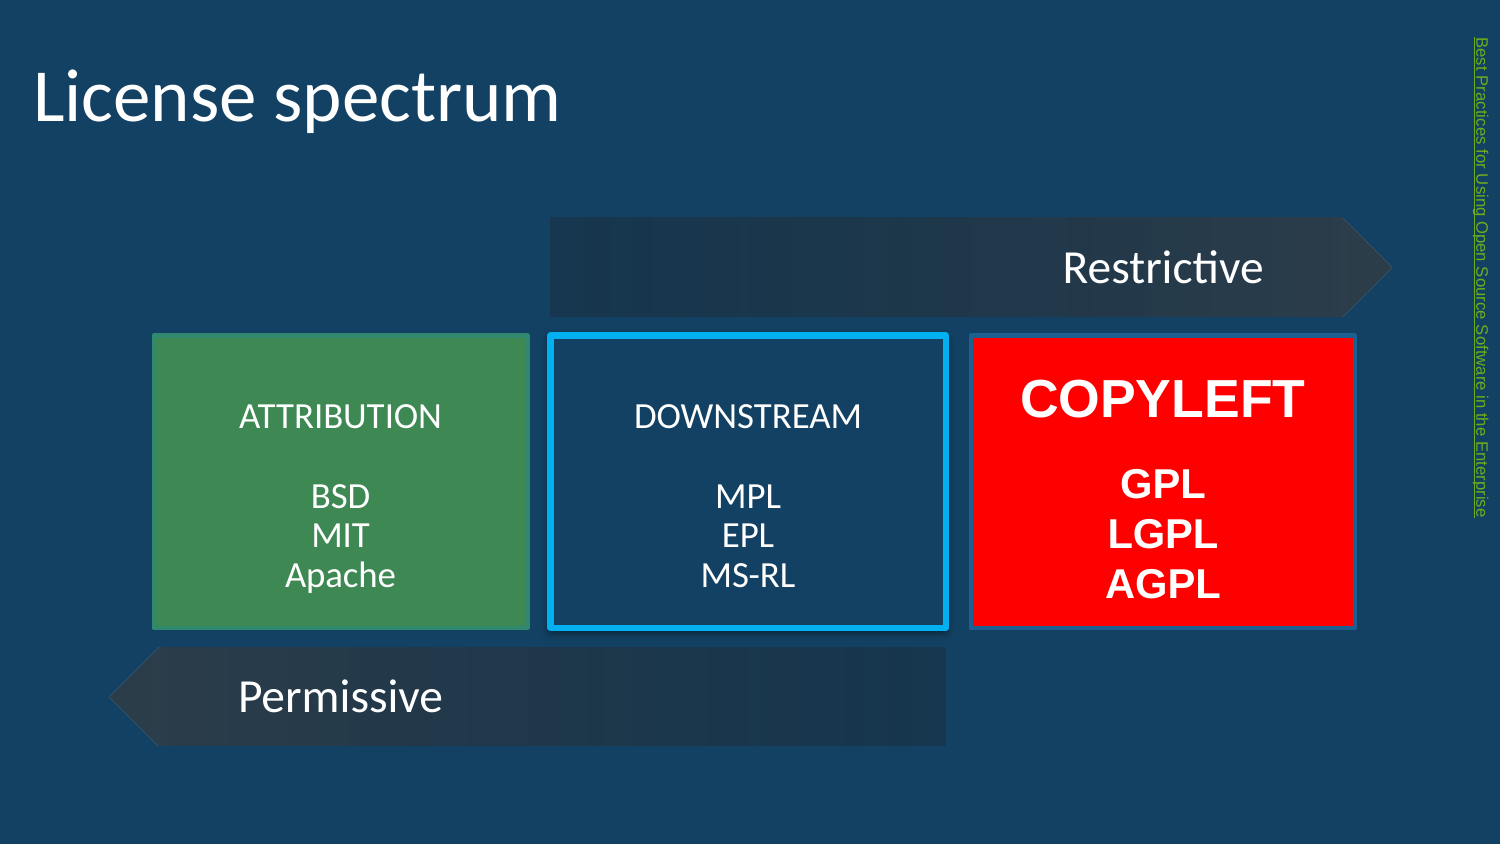

# License spectrum
Restrictive

ATTRIBUTION

BSD
MIT
Apache

DOWNSTREAM

MPL
EPL
MS-RL

COPYLEFT

GPL
LGPL
AGPL

Best Practices for Using Open Source Software in the Enterprise
Permissive